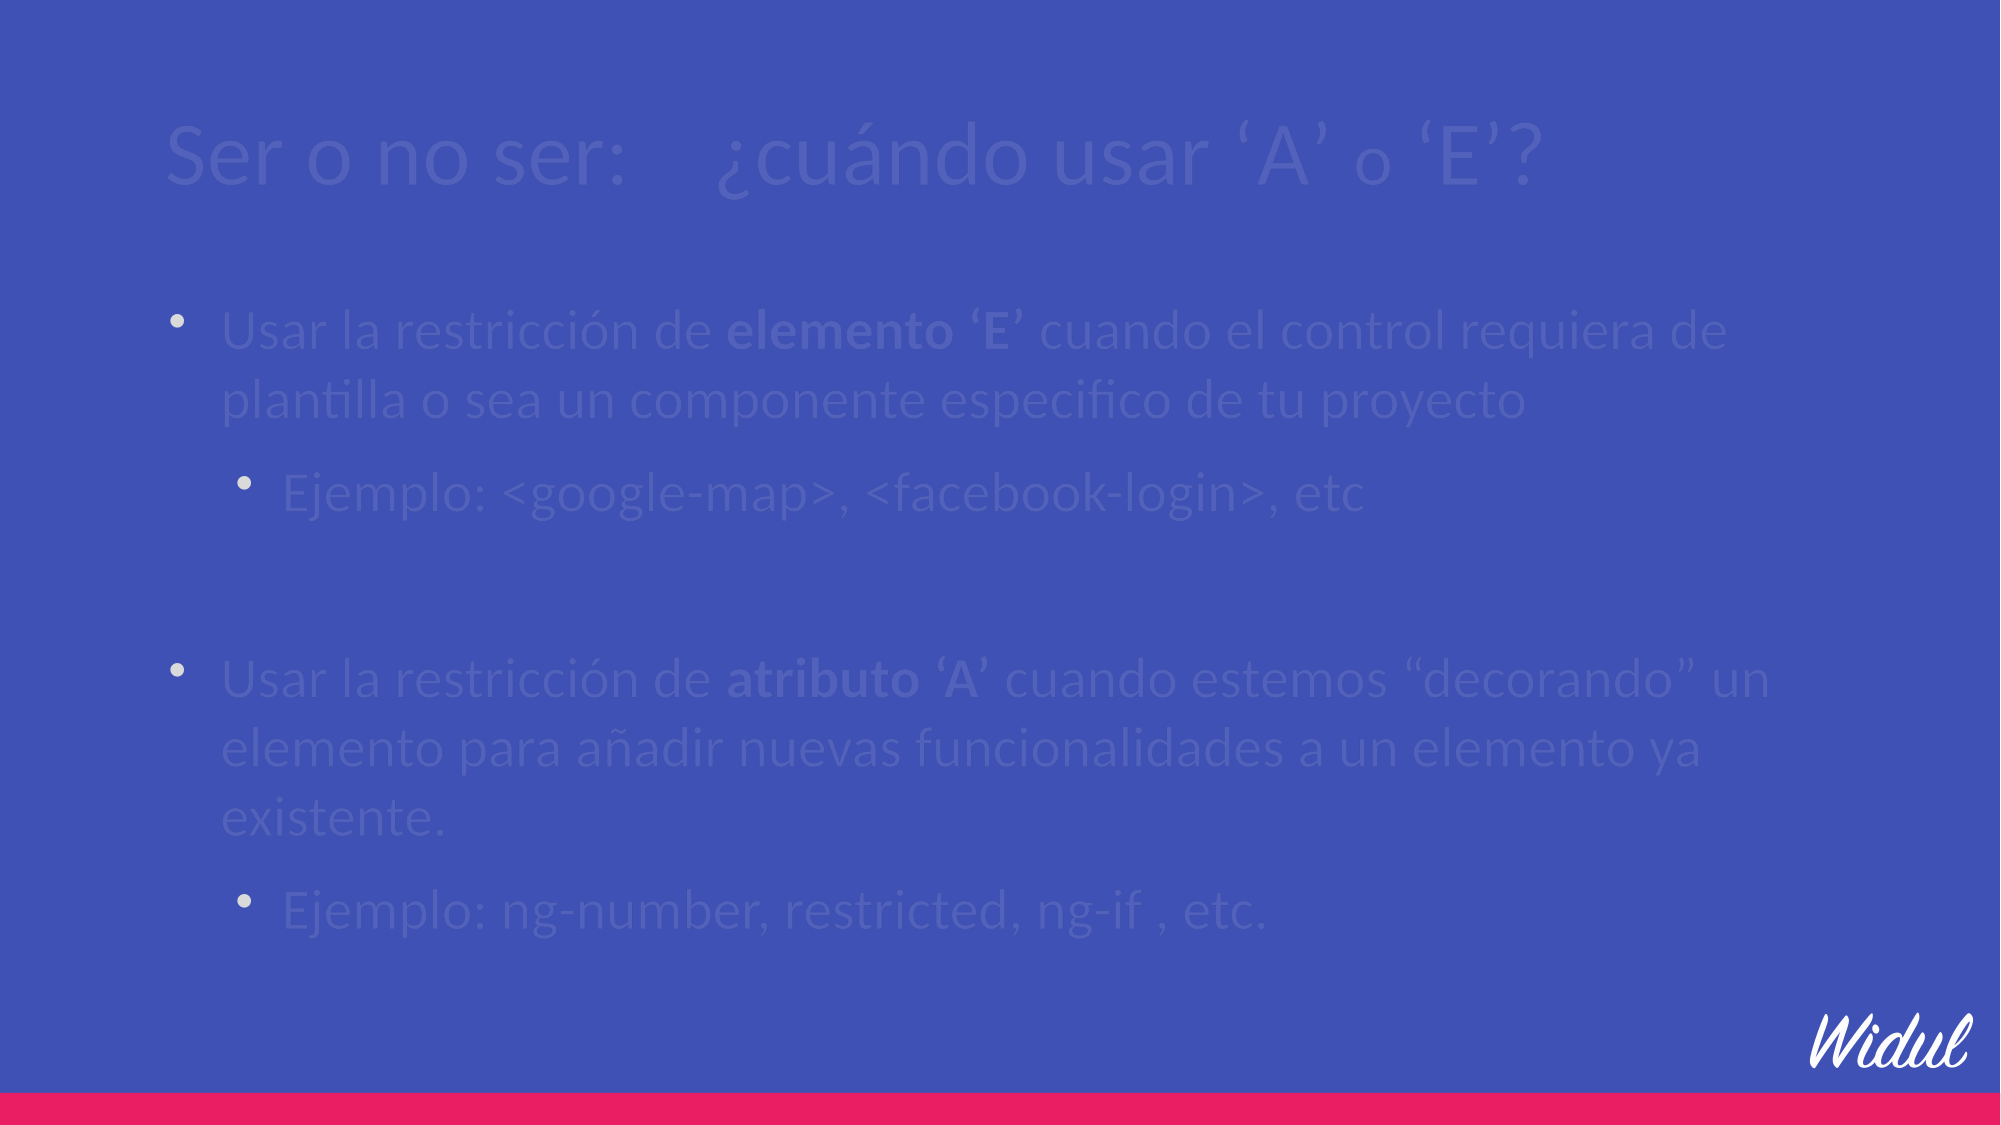

# Ser o no ser:    ¿cuándo usar ‘A’ o ‘E’?
Usar la restricción de elemento ‘E’ cuando el control requiera de plantilla o sea un componente especifico de tu proyecto
Ejemplo: <google-map>, <facebook-login>, etc

Usar la restricción de atributo ‘A’ cuando estemos “decorando” un elemento para añadir nuevas funcionalidades a un elemento ya existente.
Ejemplo: ng-number, restricted, ng-if , etc.